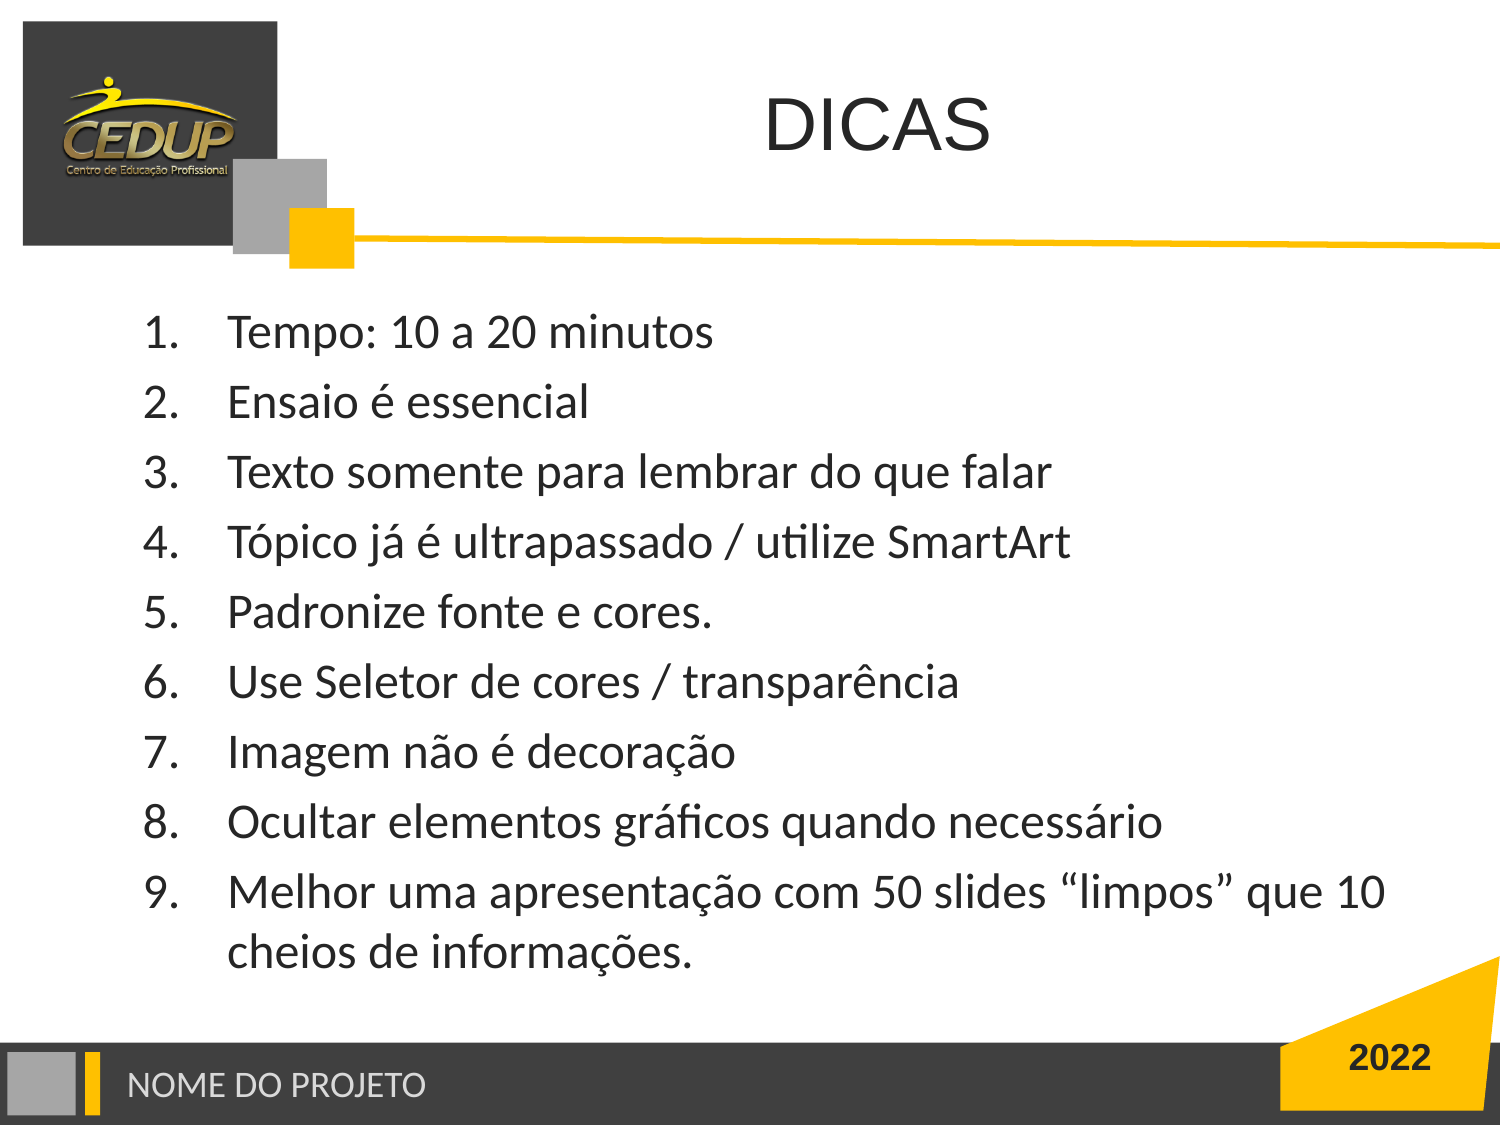

# DICAS
Tempo: 10 a 20 minutos
Ensaio é essencial
Texto somente para lembrar do que falar
Tópico já é ultrapassado / utilize SmartArt
Padronize fonte e cores.
Use Seletor de cores / transparência
Imagem não é decoração
Ocultar elementos gráficos quando necessário
Melhor uma apresentação com 50 slides “limpos” que 10 cheios de informações.